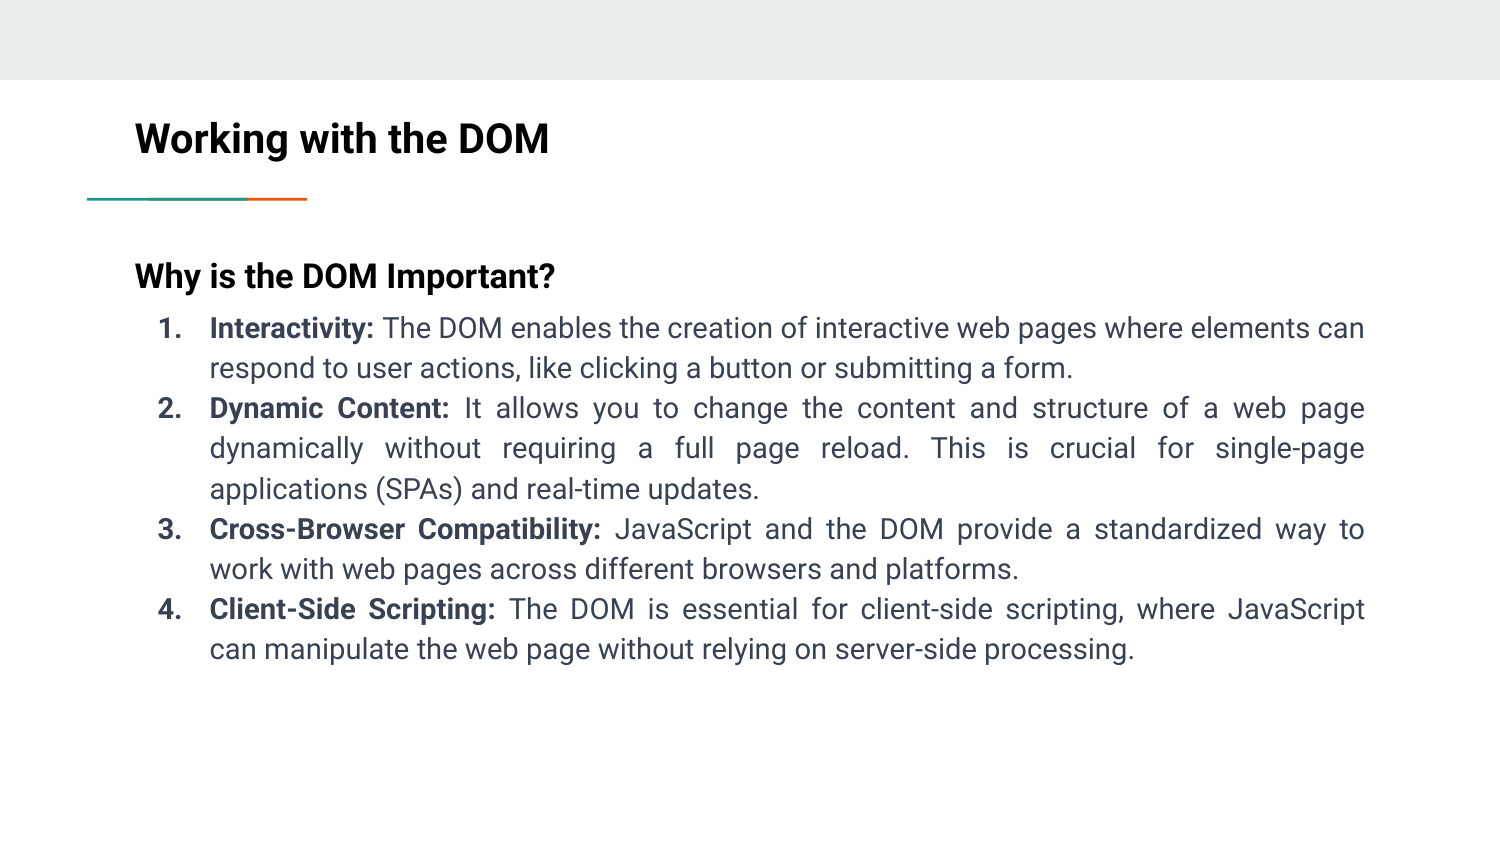

# Working with the DOM

Why is the DOM Important?
Interactivity: The DOM enables the creation of interactive web pages where elements can respond to user actions, like clicking a button or submitting a form.
Dynamic Content: It allows you to change the content and structure of a web page dynamically without requiring a full page reload. This is crucial for single-page applications (SPAs) and real-time updates.
Cross-Browser Compatibility: JavaScript and the DOM provide a standardized way to work with web pages across different browsers and platforms.
Client-Side Scripting: The DOM is essential for client-side scripting, where JavaScript can manipulate the web page without relying on server-side processing.